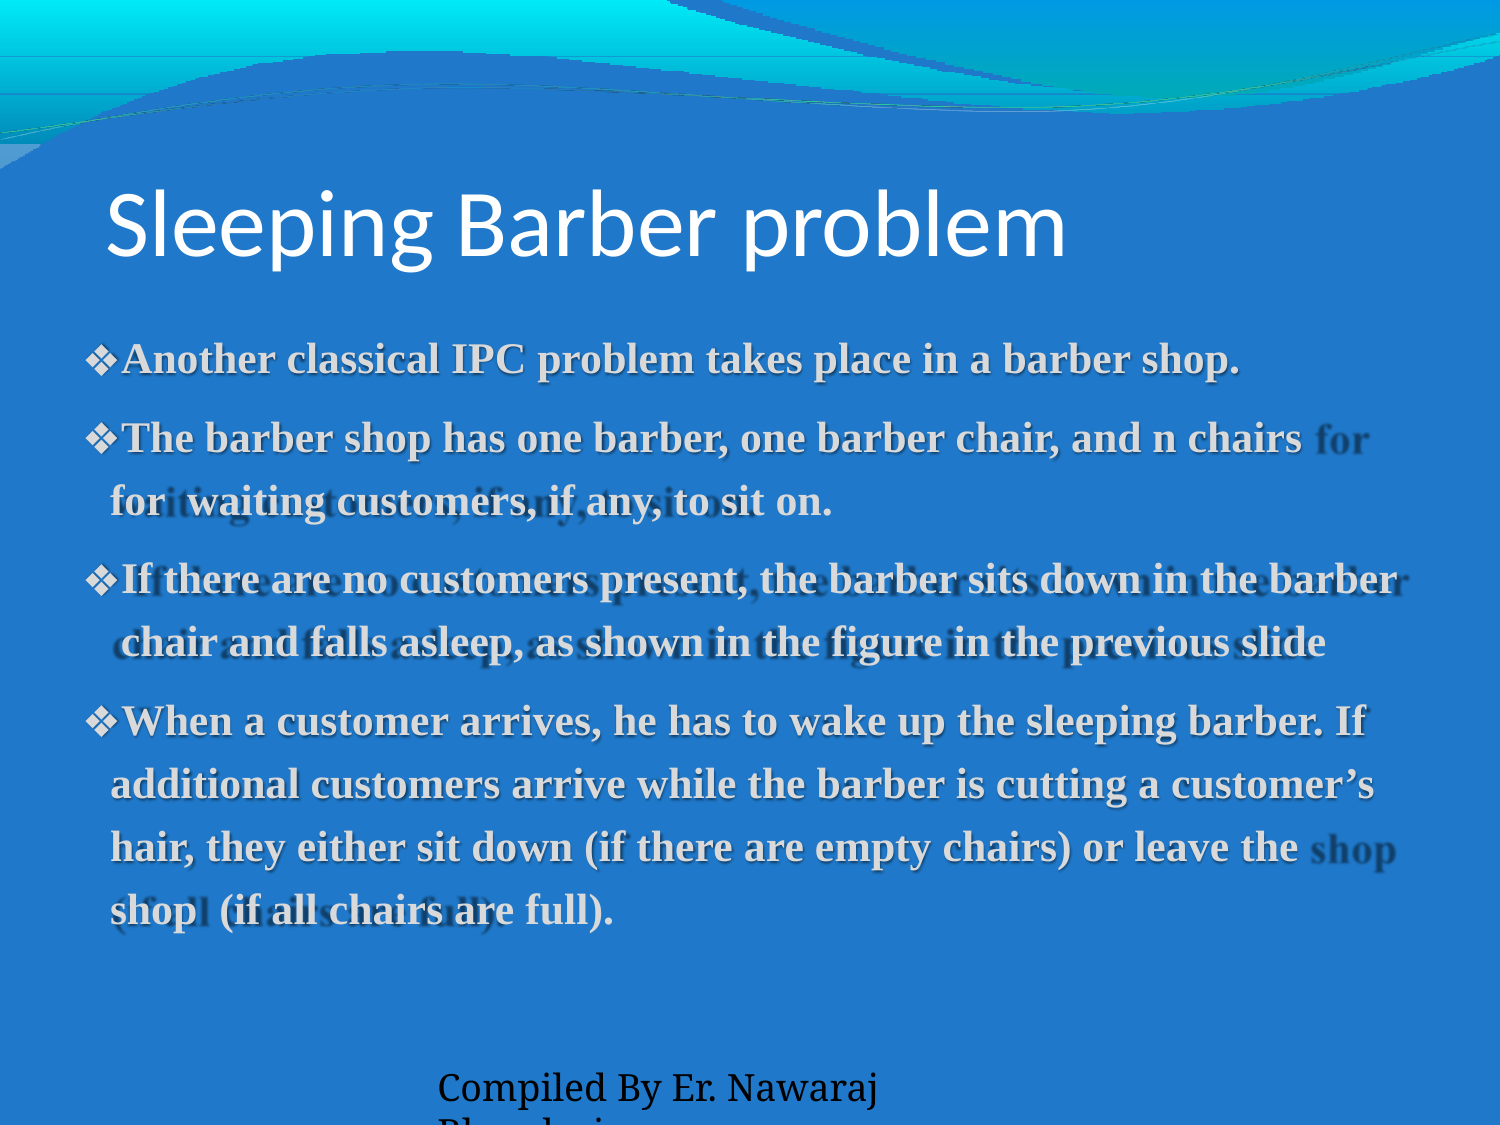

# Sleeping Barber problem
Another classical IPC problem takes place in a barber shop.
The barber shop has one barber, one barber chair, and n chairs for  waiting customers, if any, to sit on.
If there are no customers present, the barber sits down in the barber  chair and falls asleep, as shown in the figure in the previous slide
When a customer arrives, he has to wake up the sleeping barber. If  additional customers arrive while the barber is cutting a customer’s  hair, they either sit down (if there are empty chairs) or leave the shop  (if all chairs are full).

Compiled By Er. Nawaraj Bhandari